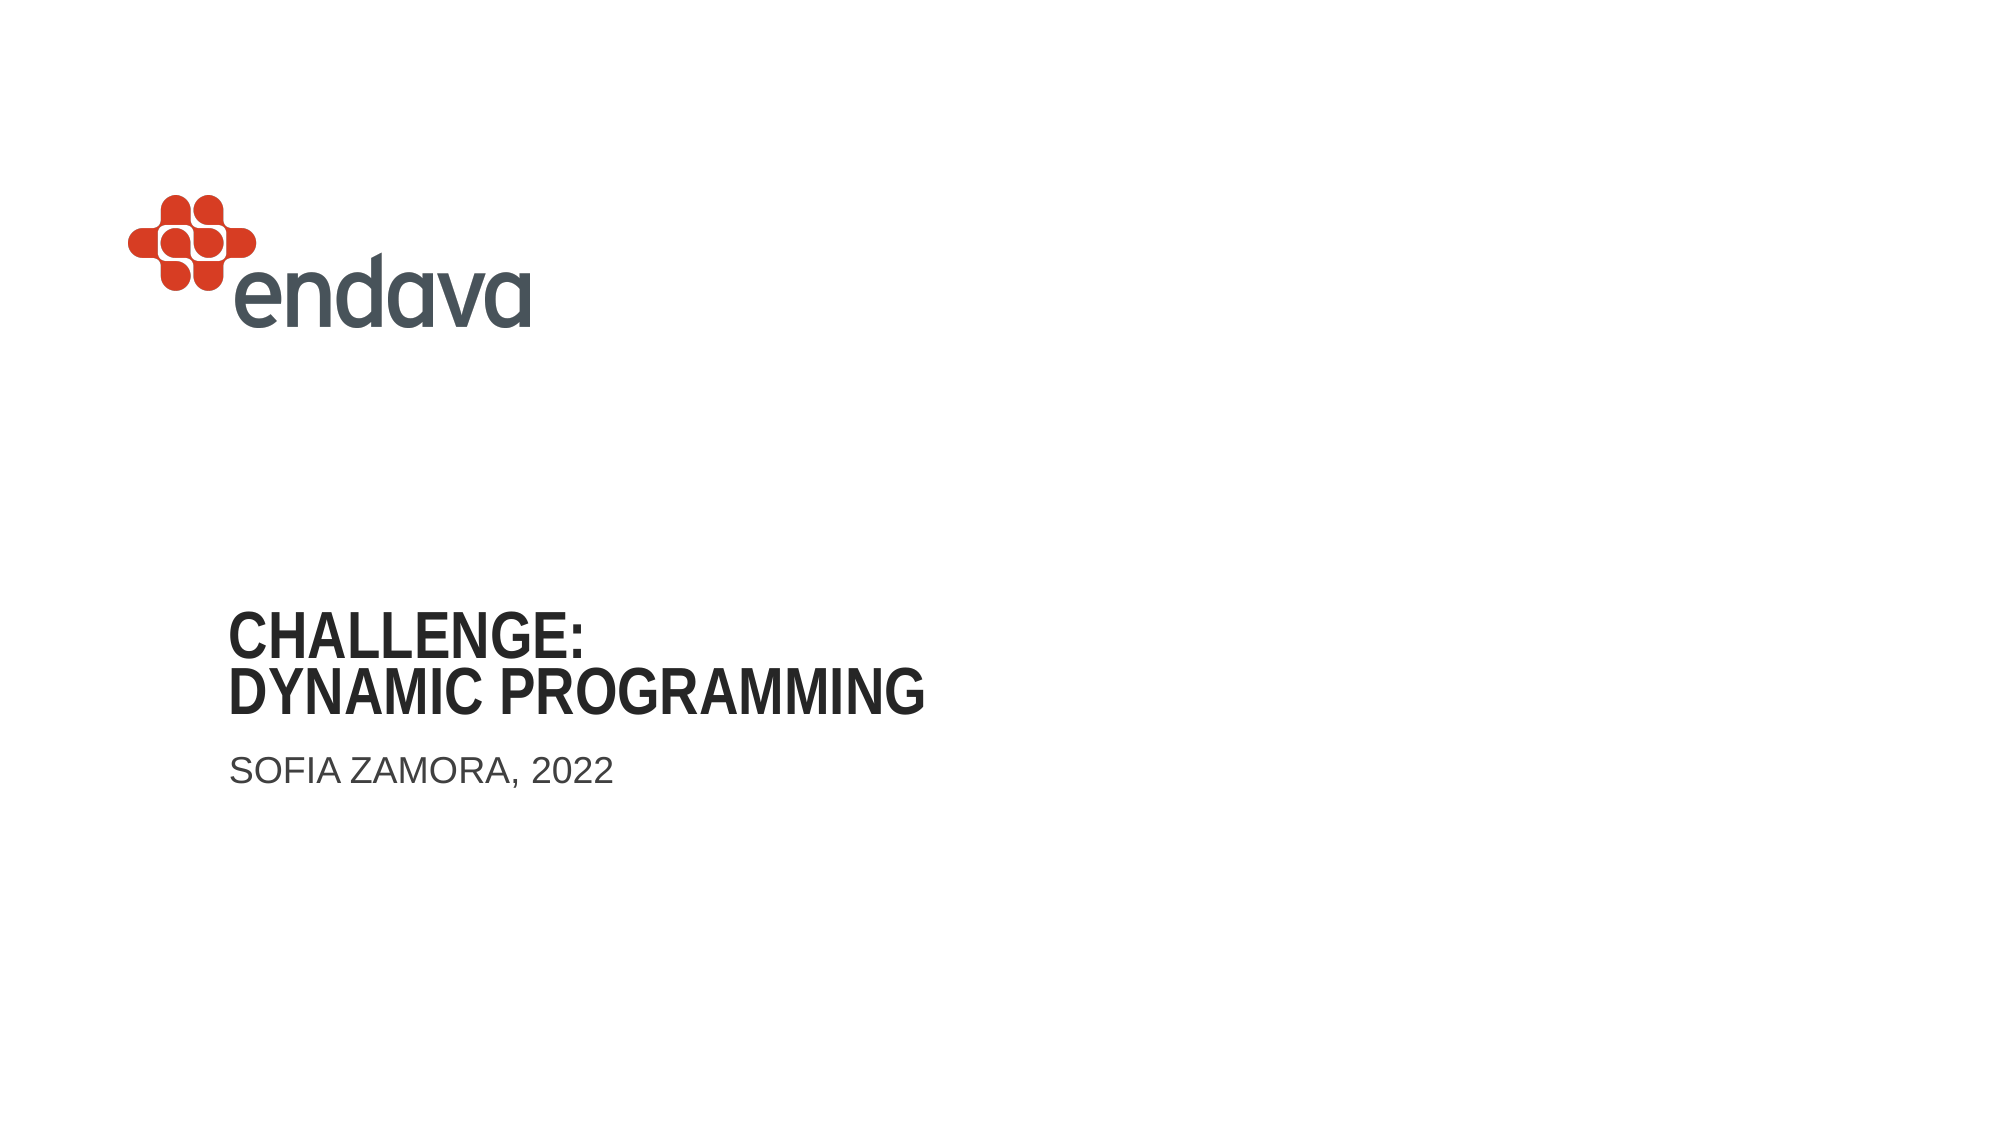

# CHALLENGE: DYNAMIC PROGRAMMING
Sofia ZAMORA, 2022